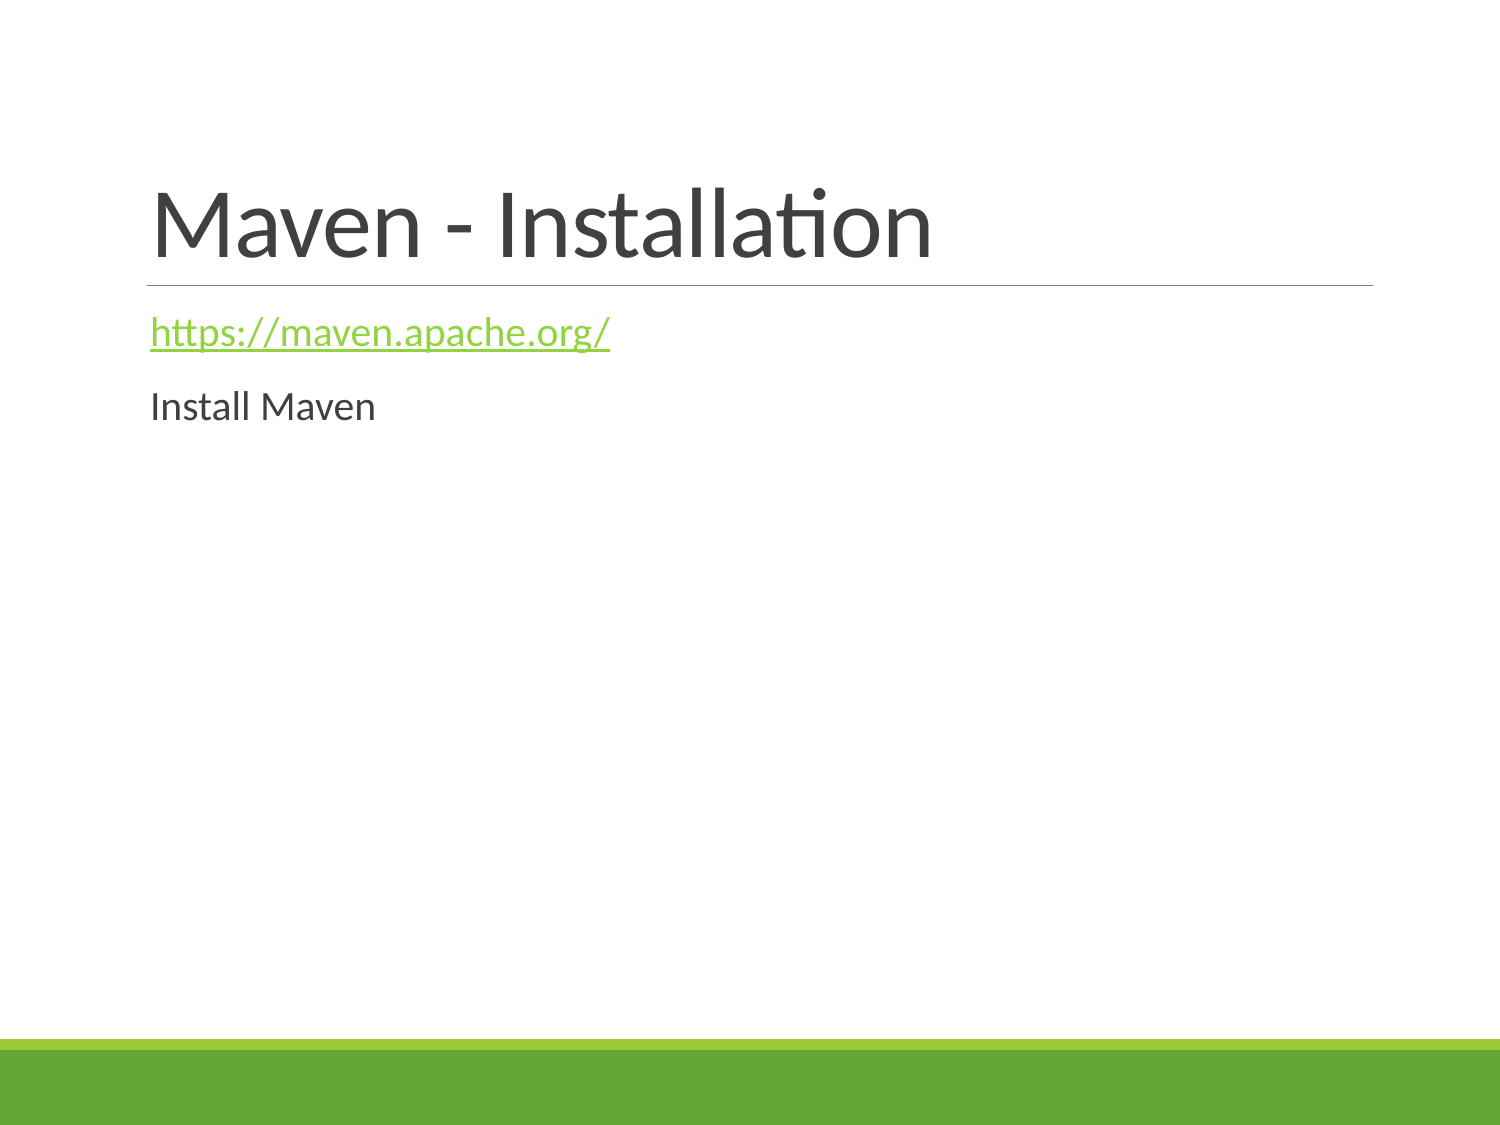

# Maven - Installation
https://maven.apache.org/
Install Maven